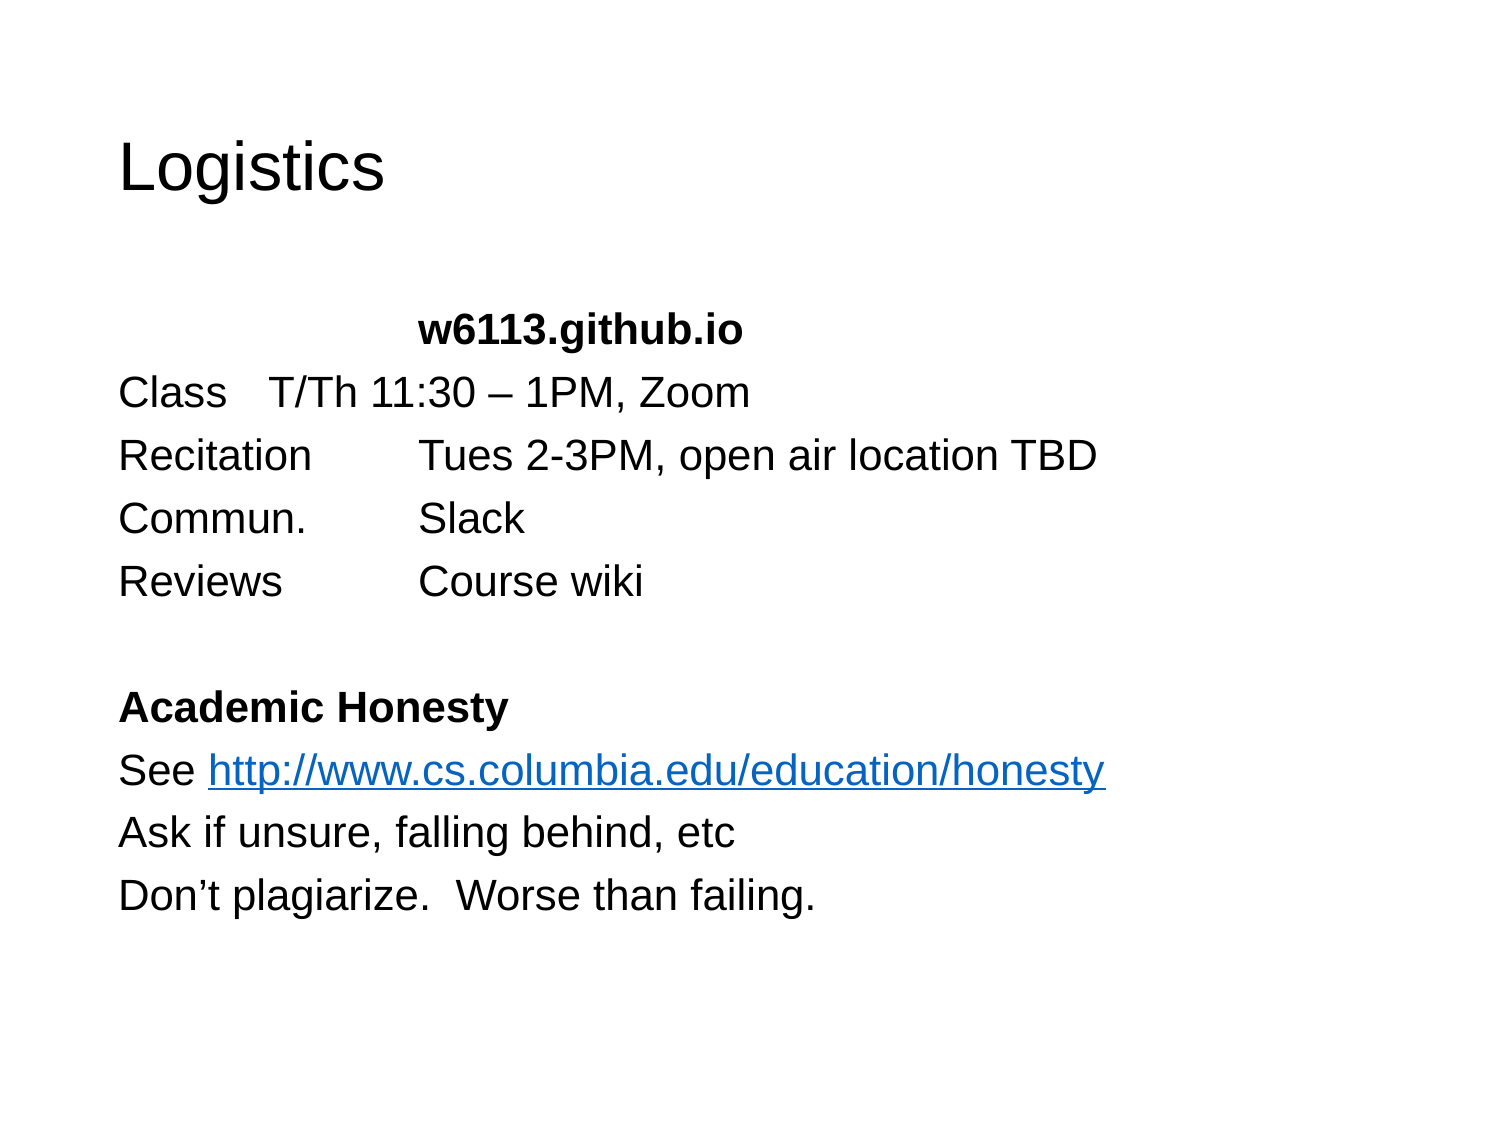

# Logistics
		w6113.github.io
Class 	T/Th 11:30 – 1PM, Zoom
Recitation	Tues 2-3PM, open air location TBD
Commun.	Slack
Reviews	Course wiki

Academic Honesty
See http://www.cs.columbia.edu/education/honesty
Ask if unsure, falling behind, etc
Don’t plagiarize.  Worse than failing.